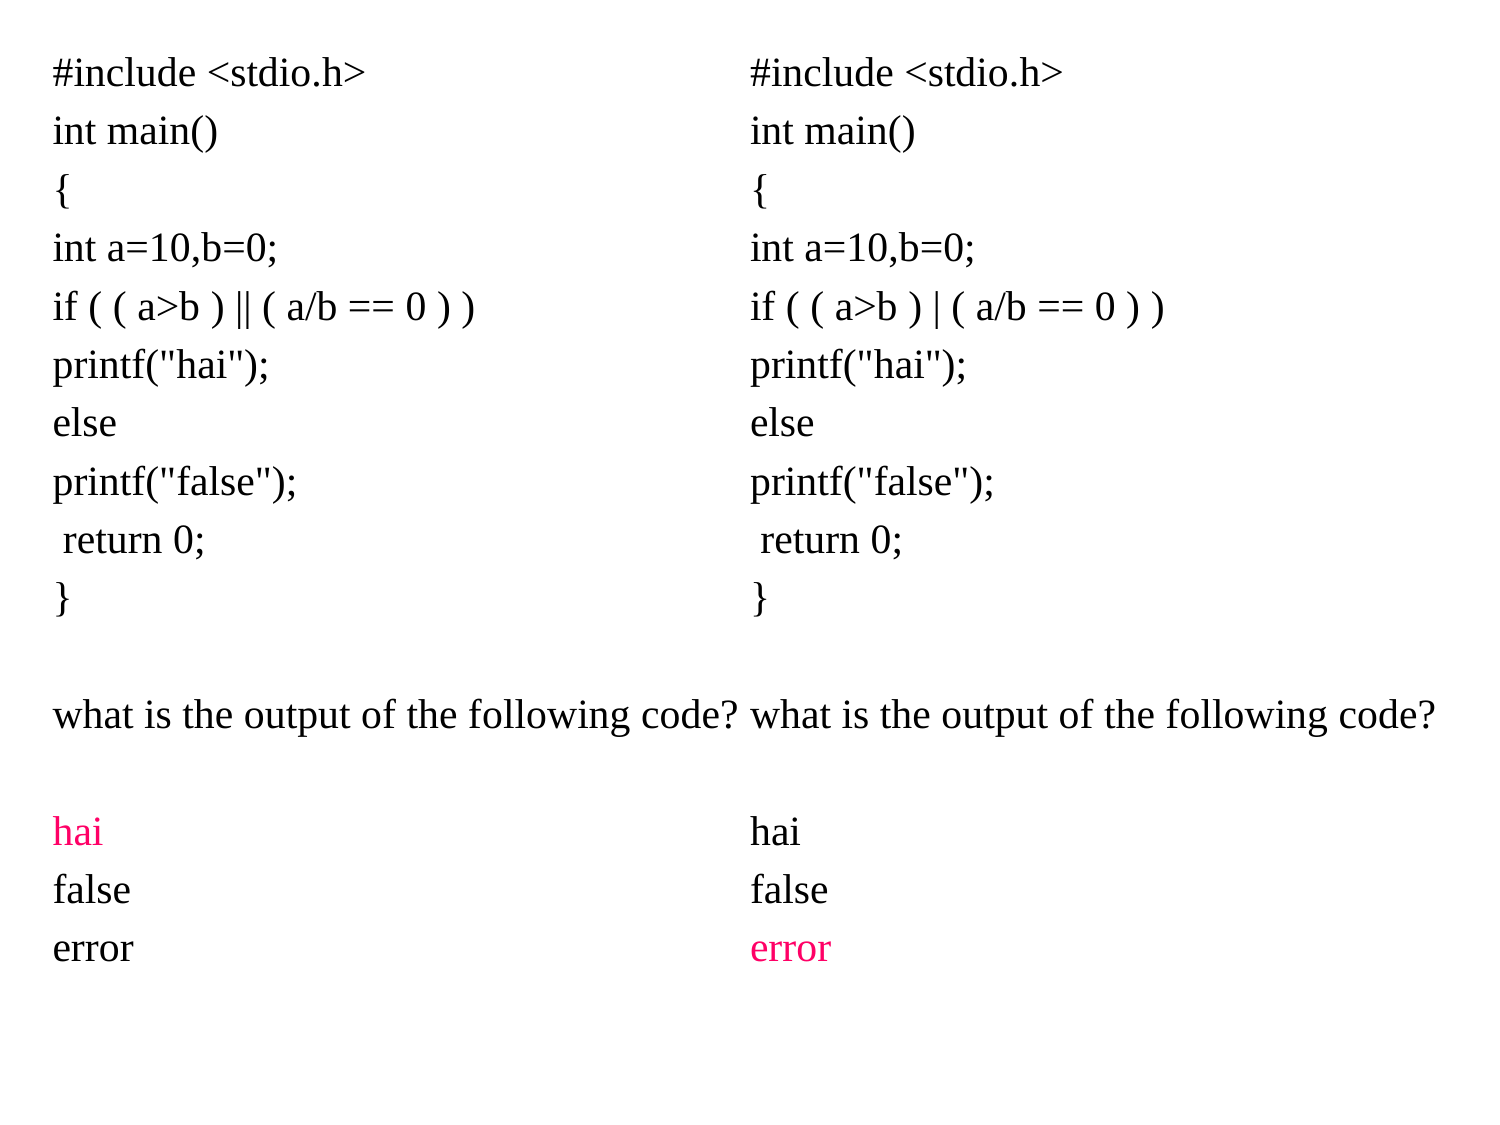

#include <stdio.h>
int main()
{
int a=10,b=0;
if ( ( a>b ) || ( a/b == 0 ) )
printf("hai");
else
printf("false");
 return 0;
}

what is the output of the following code?

hai
false
error

#include <stdio.h>
int main()
{
int a=10,b=0;
if ( ( a>b ) | ( a/b == 0 ) )
printf("hai");
else
printf("false");
 return 0;
}

what is the output of the following code?

hai
false
error